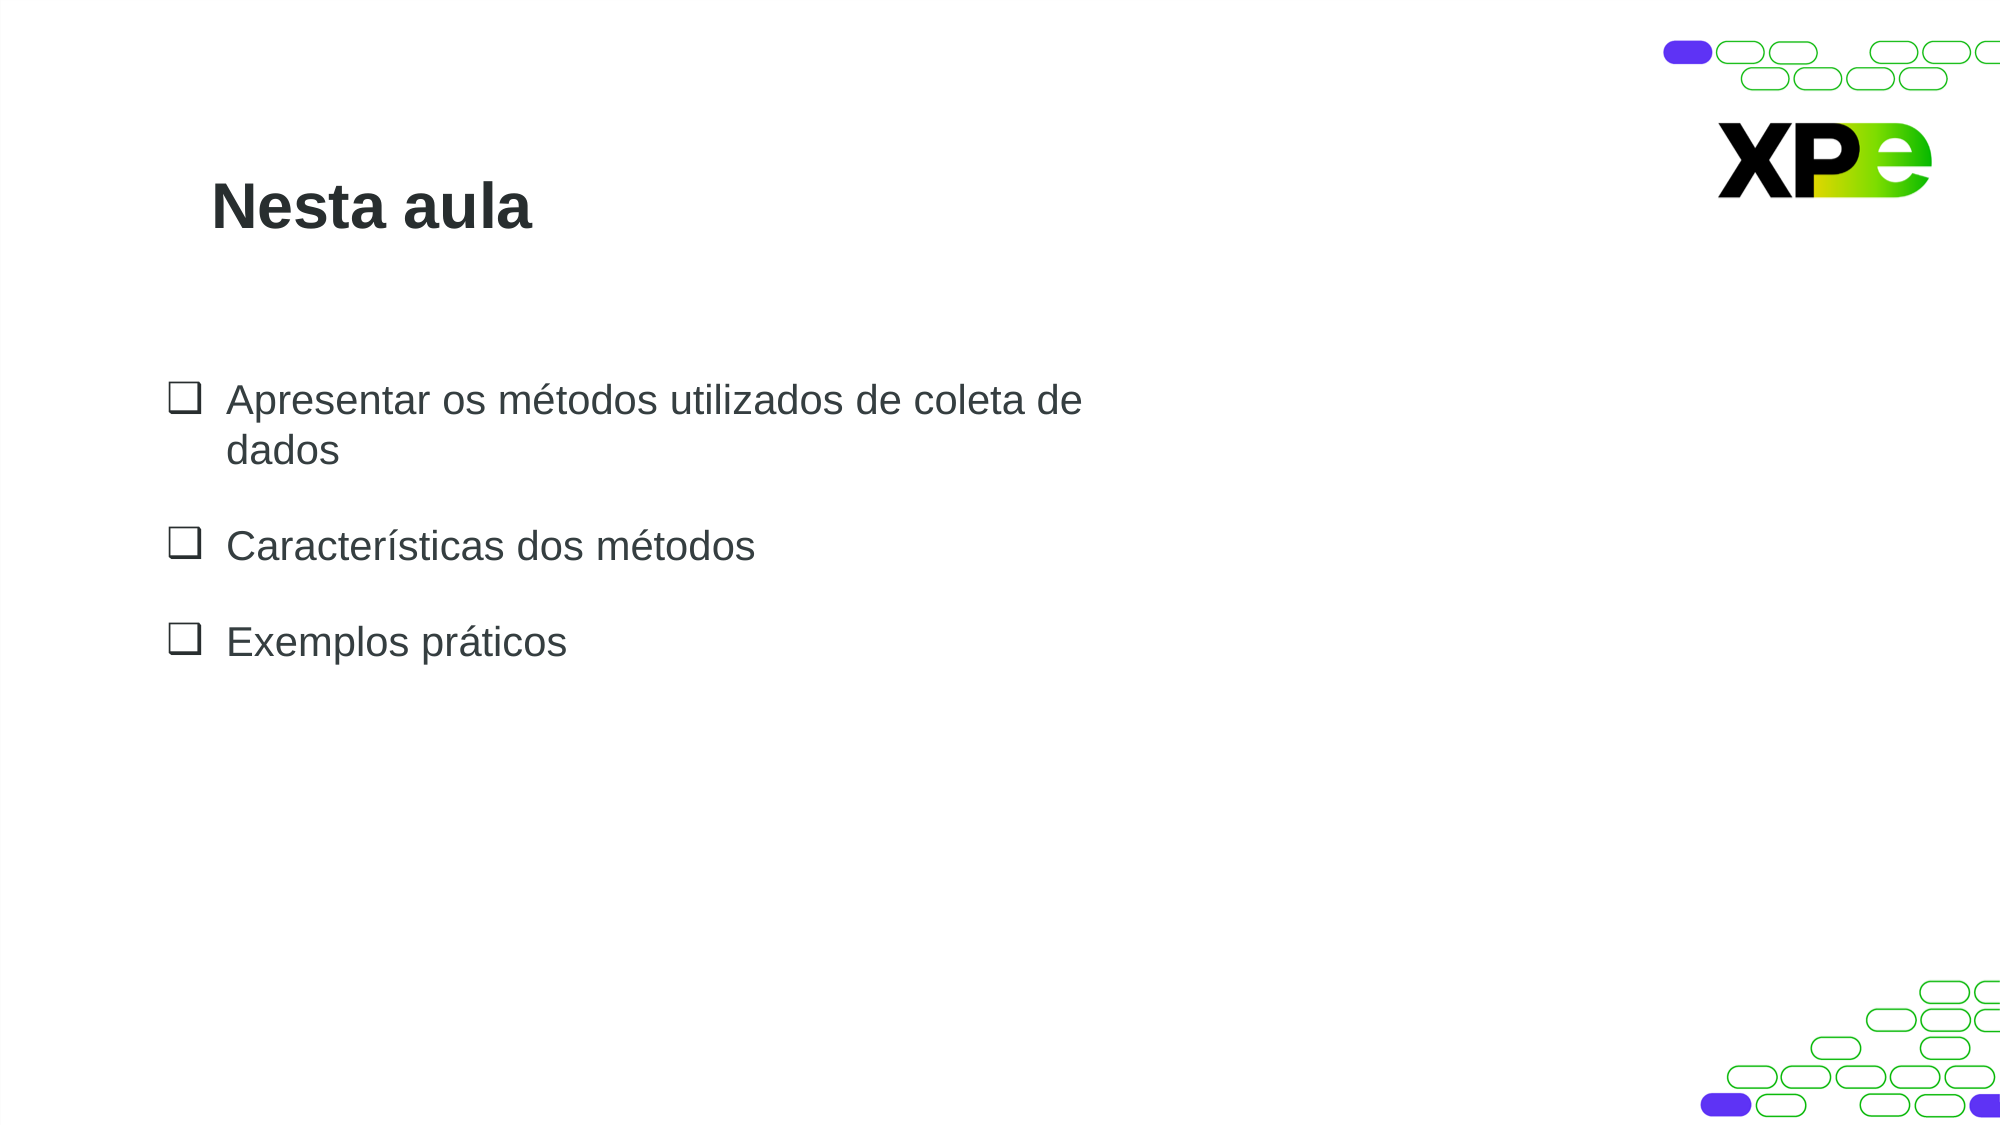

# Nesta aula
Apresentar os métodos utilizados de coleta de dados
Características dos métodos
Exemplos práticos